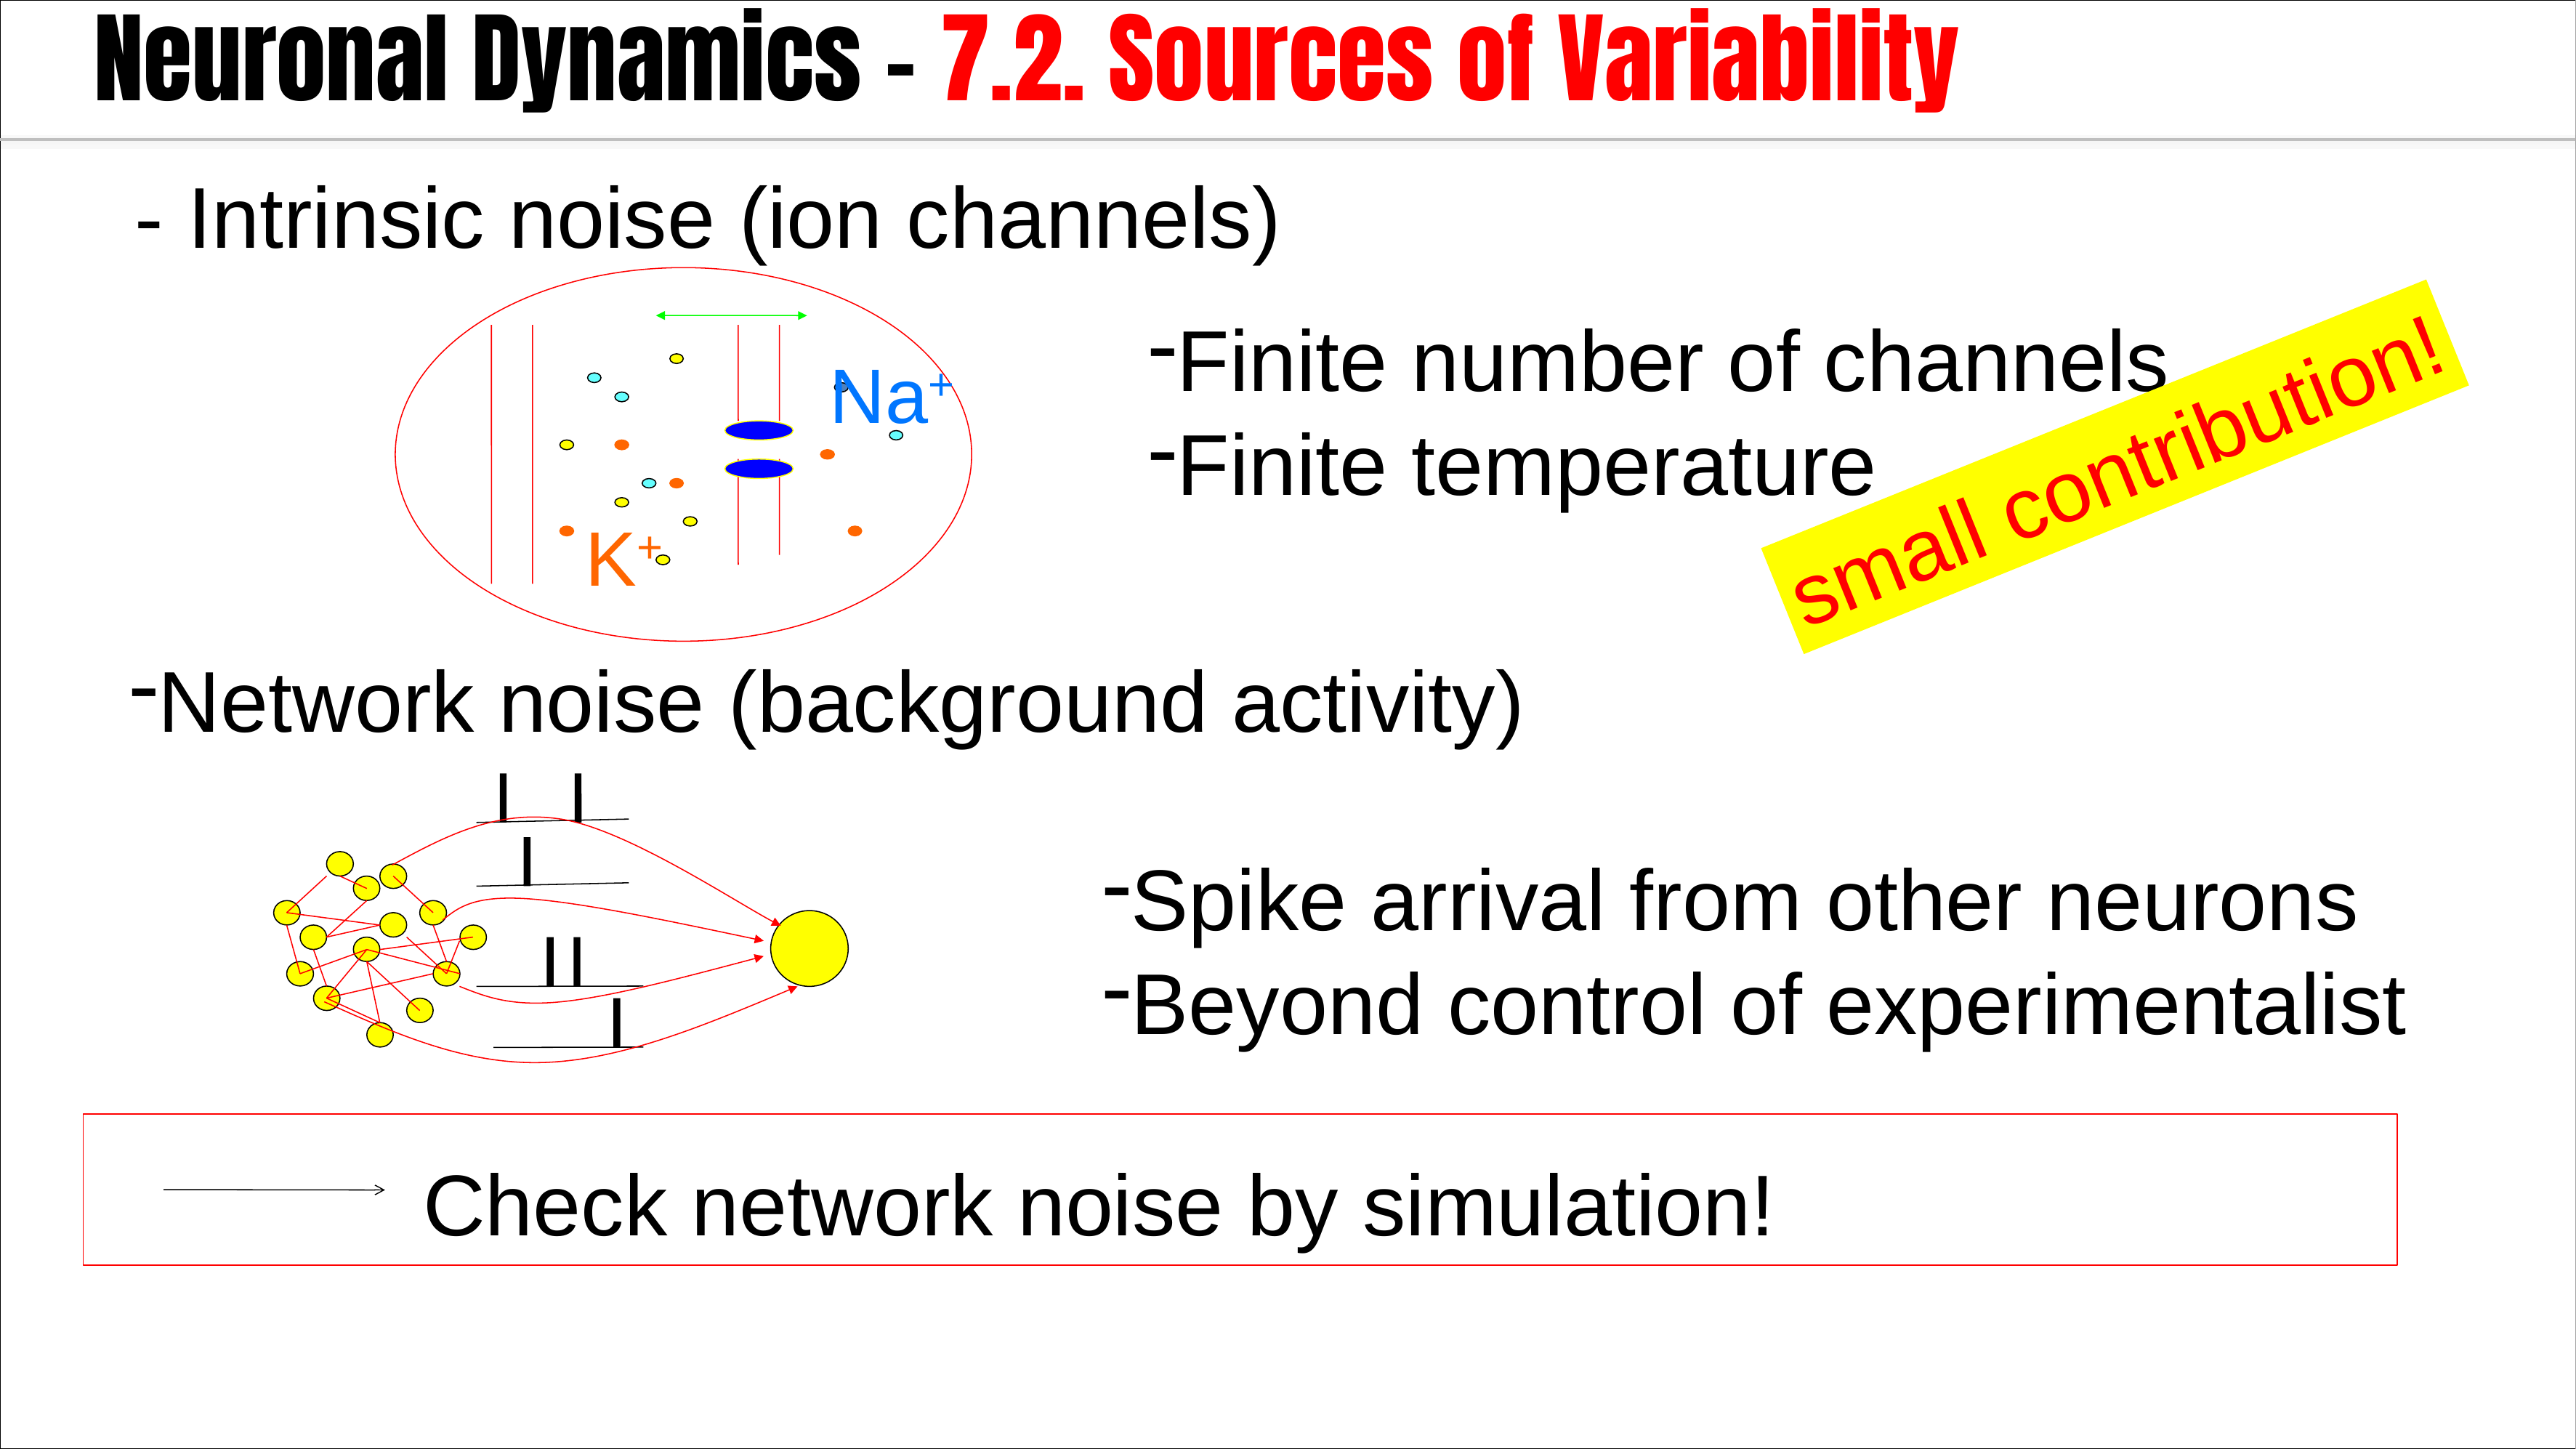

Neuronal Dynamics – 7.2. Sources of Variability
- Intrinsic noise (ion channels)

Finite number of channels
Finite temperature

Na+

small contribution!

K+

Network noise (background activity)
Spike arrival from other neurons
Beyond control of experimentalist

Check network noise by simulation!